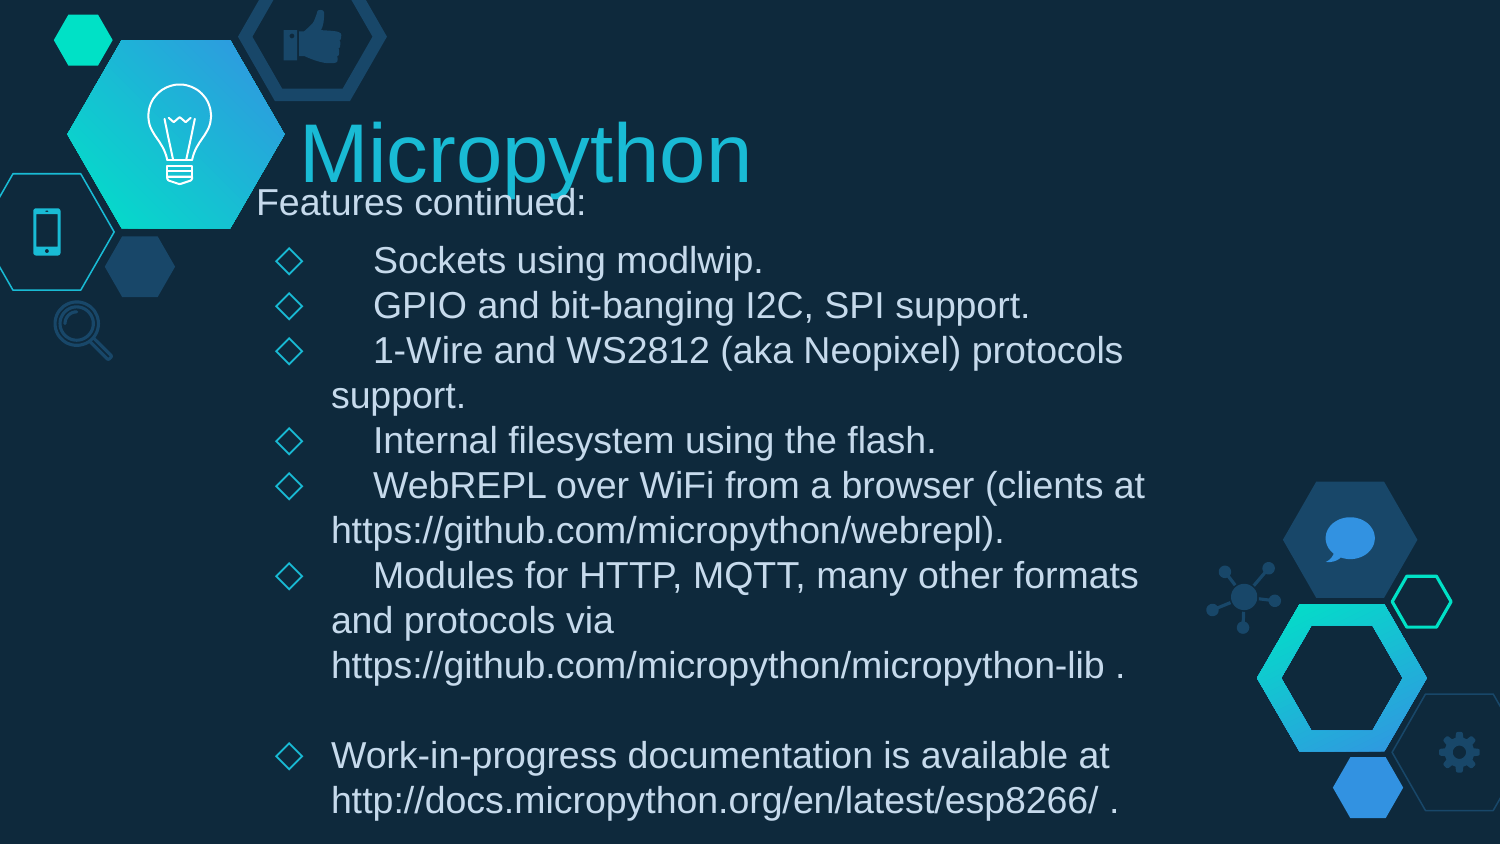

# Micropython

Features continued:
    Sockets using modlwip.
    GPIO and bit-banging I2C, SPI support.
    1-Wire and WS2812 (aka Neopixel) protocols support.
    Internal filesystem using the flash.
    WebREPL over WiFi from a browser (clients at https://github.com/micropython/webrepl).
    Modules for HTTP, MQTT, many other formats and protocols via https://github.com/micropython/micropython-lib .

Work-in-progress documentation is available at http://docs.micropython.org/en/latest/esp8266/ .